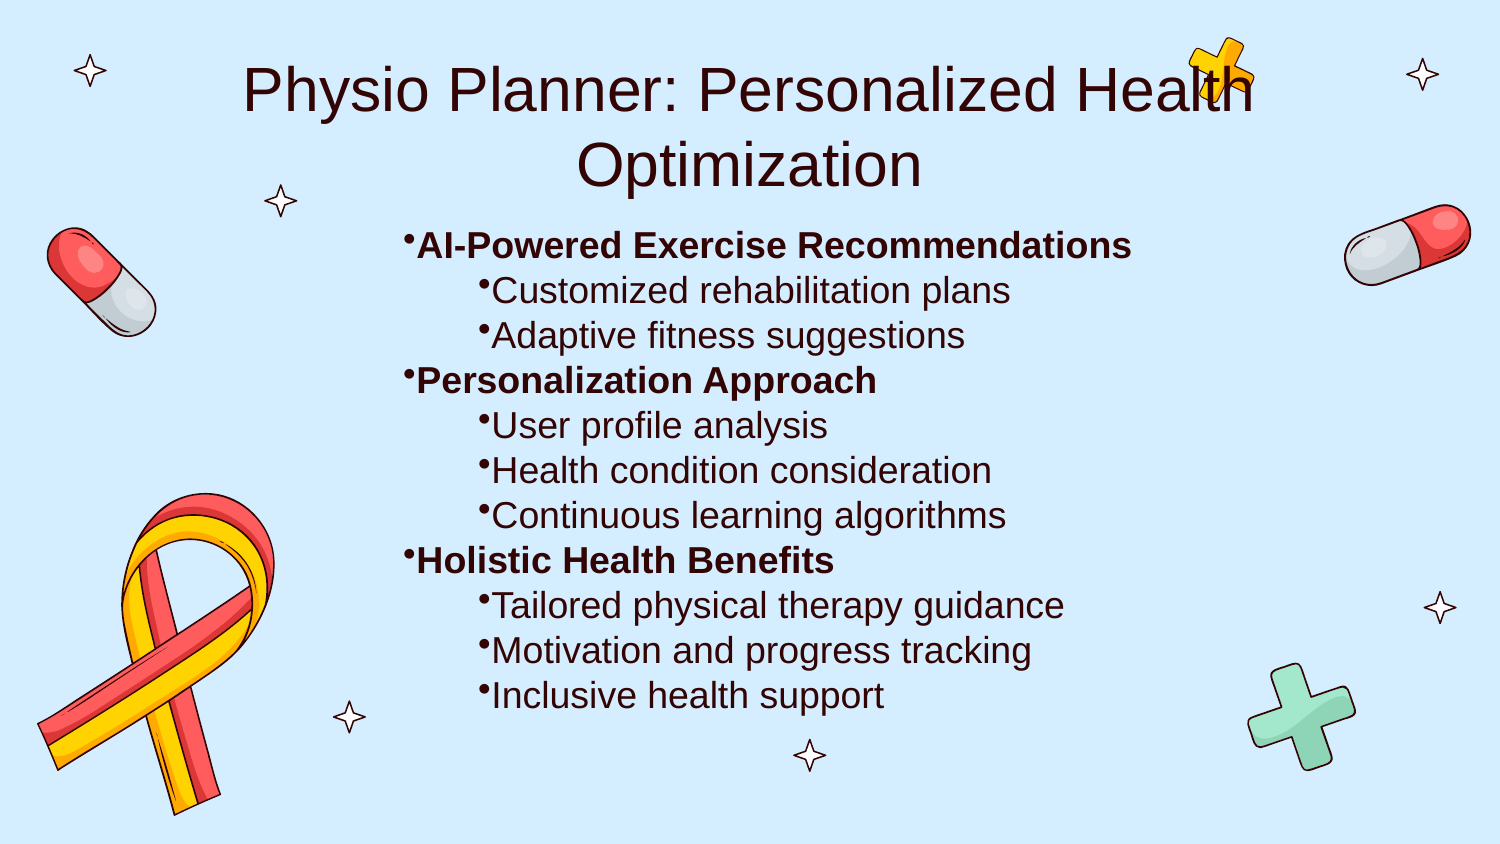

# Physio Planner: Personalized Health Optimization

AI-Powered Exercise Recommendations
Customized rehabilitation plans
Adaptive fitness suggestions
Personalization Approach
User profile analysis
Health condition consideration
Continuous learning algorithms
Holistic Health Benefits
Tailored physical therapy guidance
Motivation and progress tracking
Inclusive health support